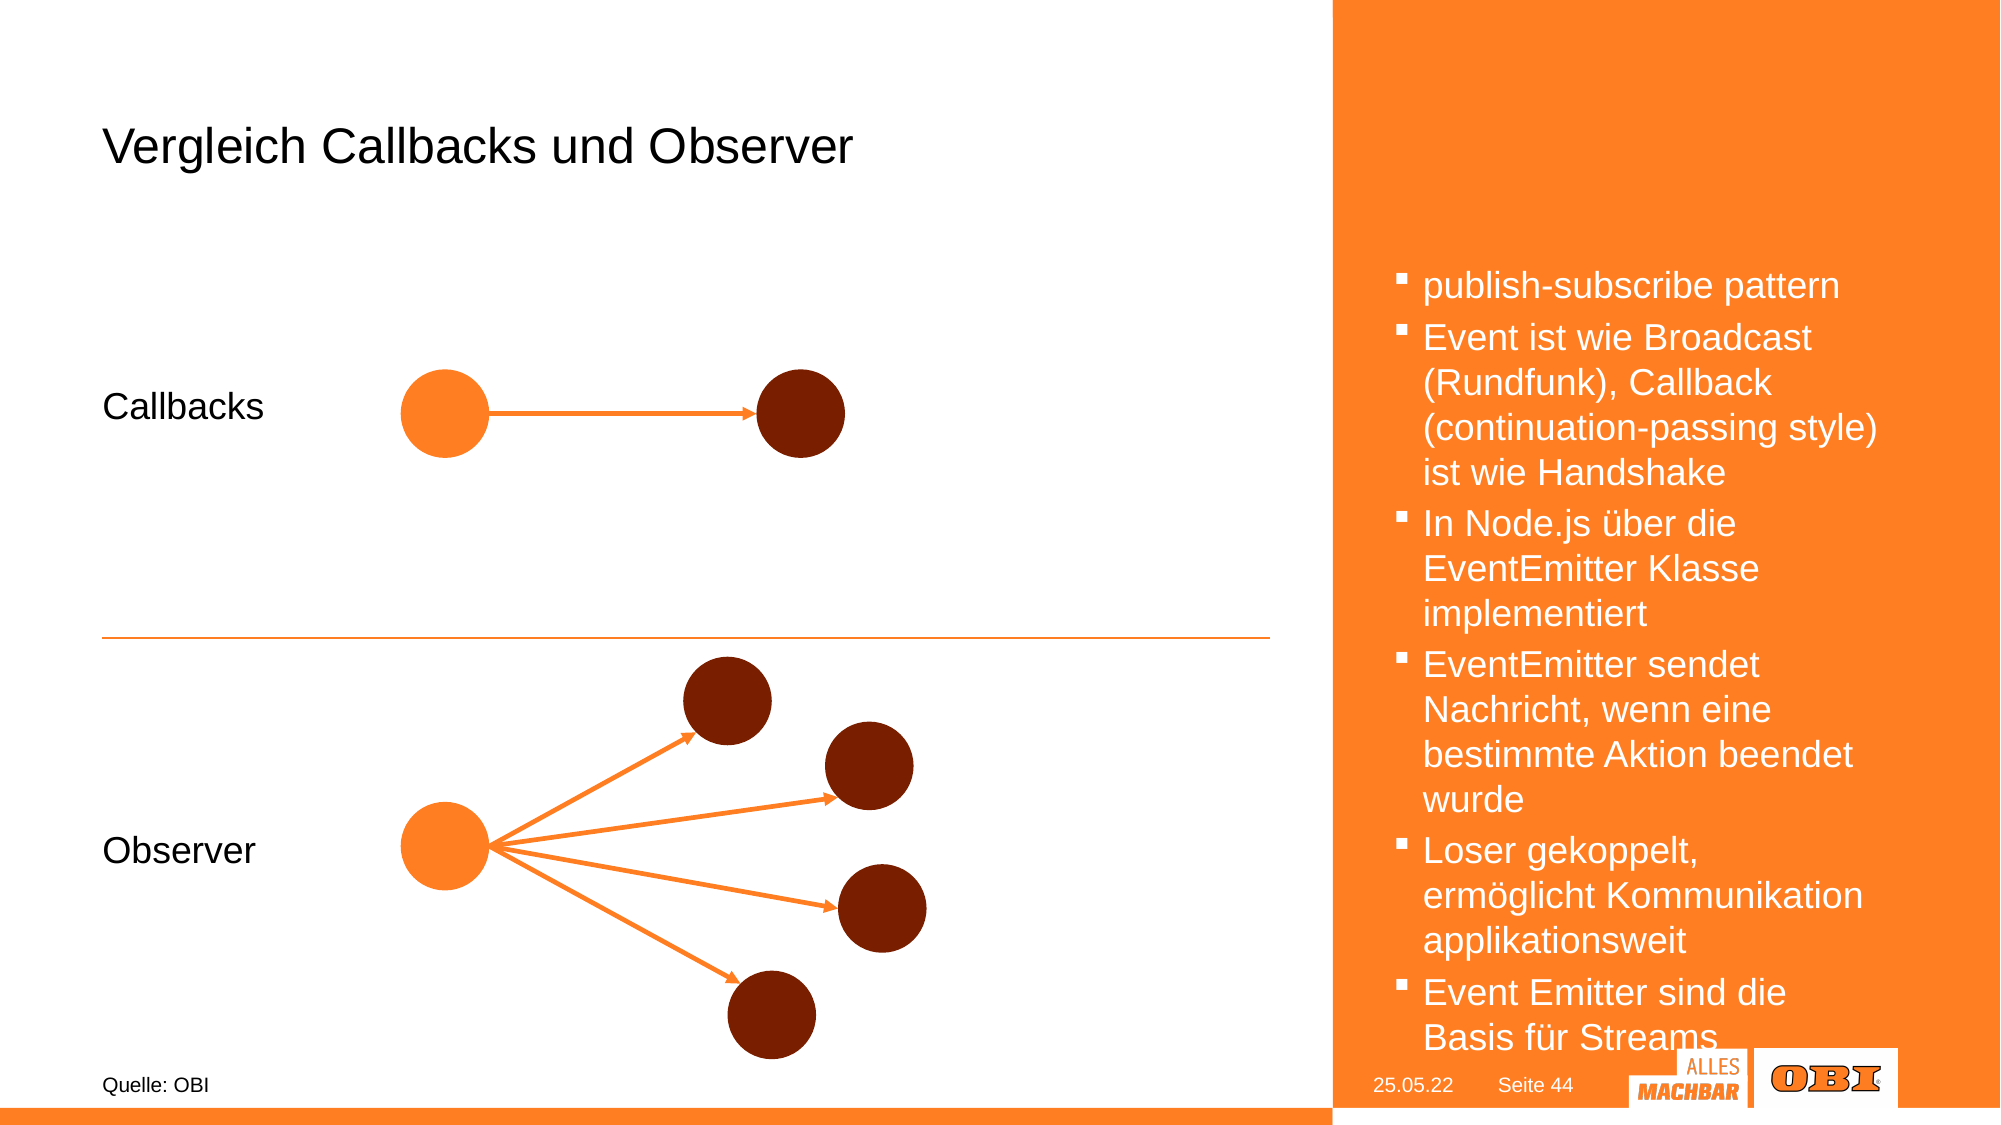

# Vergleich Callbacks und Observer
publish-subscribe pattern
Event ist wie Broadcast (Rundfunk), Callback (continuation-passing style) ist wie Handshake
In Node.js über die EventEmitter Klasse implementiert
EventEmitter sendet Nachricht, wenn eine bestimmte Aktion beendet wurde
Loser gekoppelt, ermöglicht Kommunikation applikationsweit
Event Emitter sind die Basis für Streams

Callbacks

Observer

Quelle: OBI
25.05.22
Seite 44